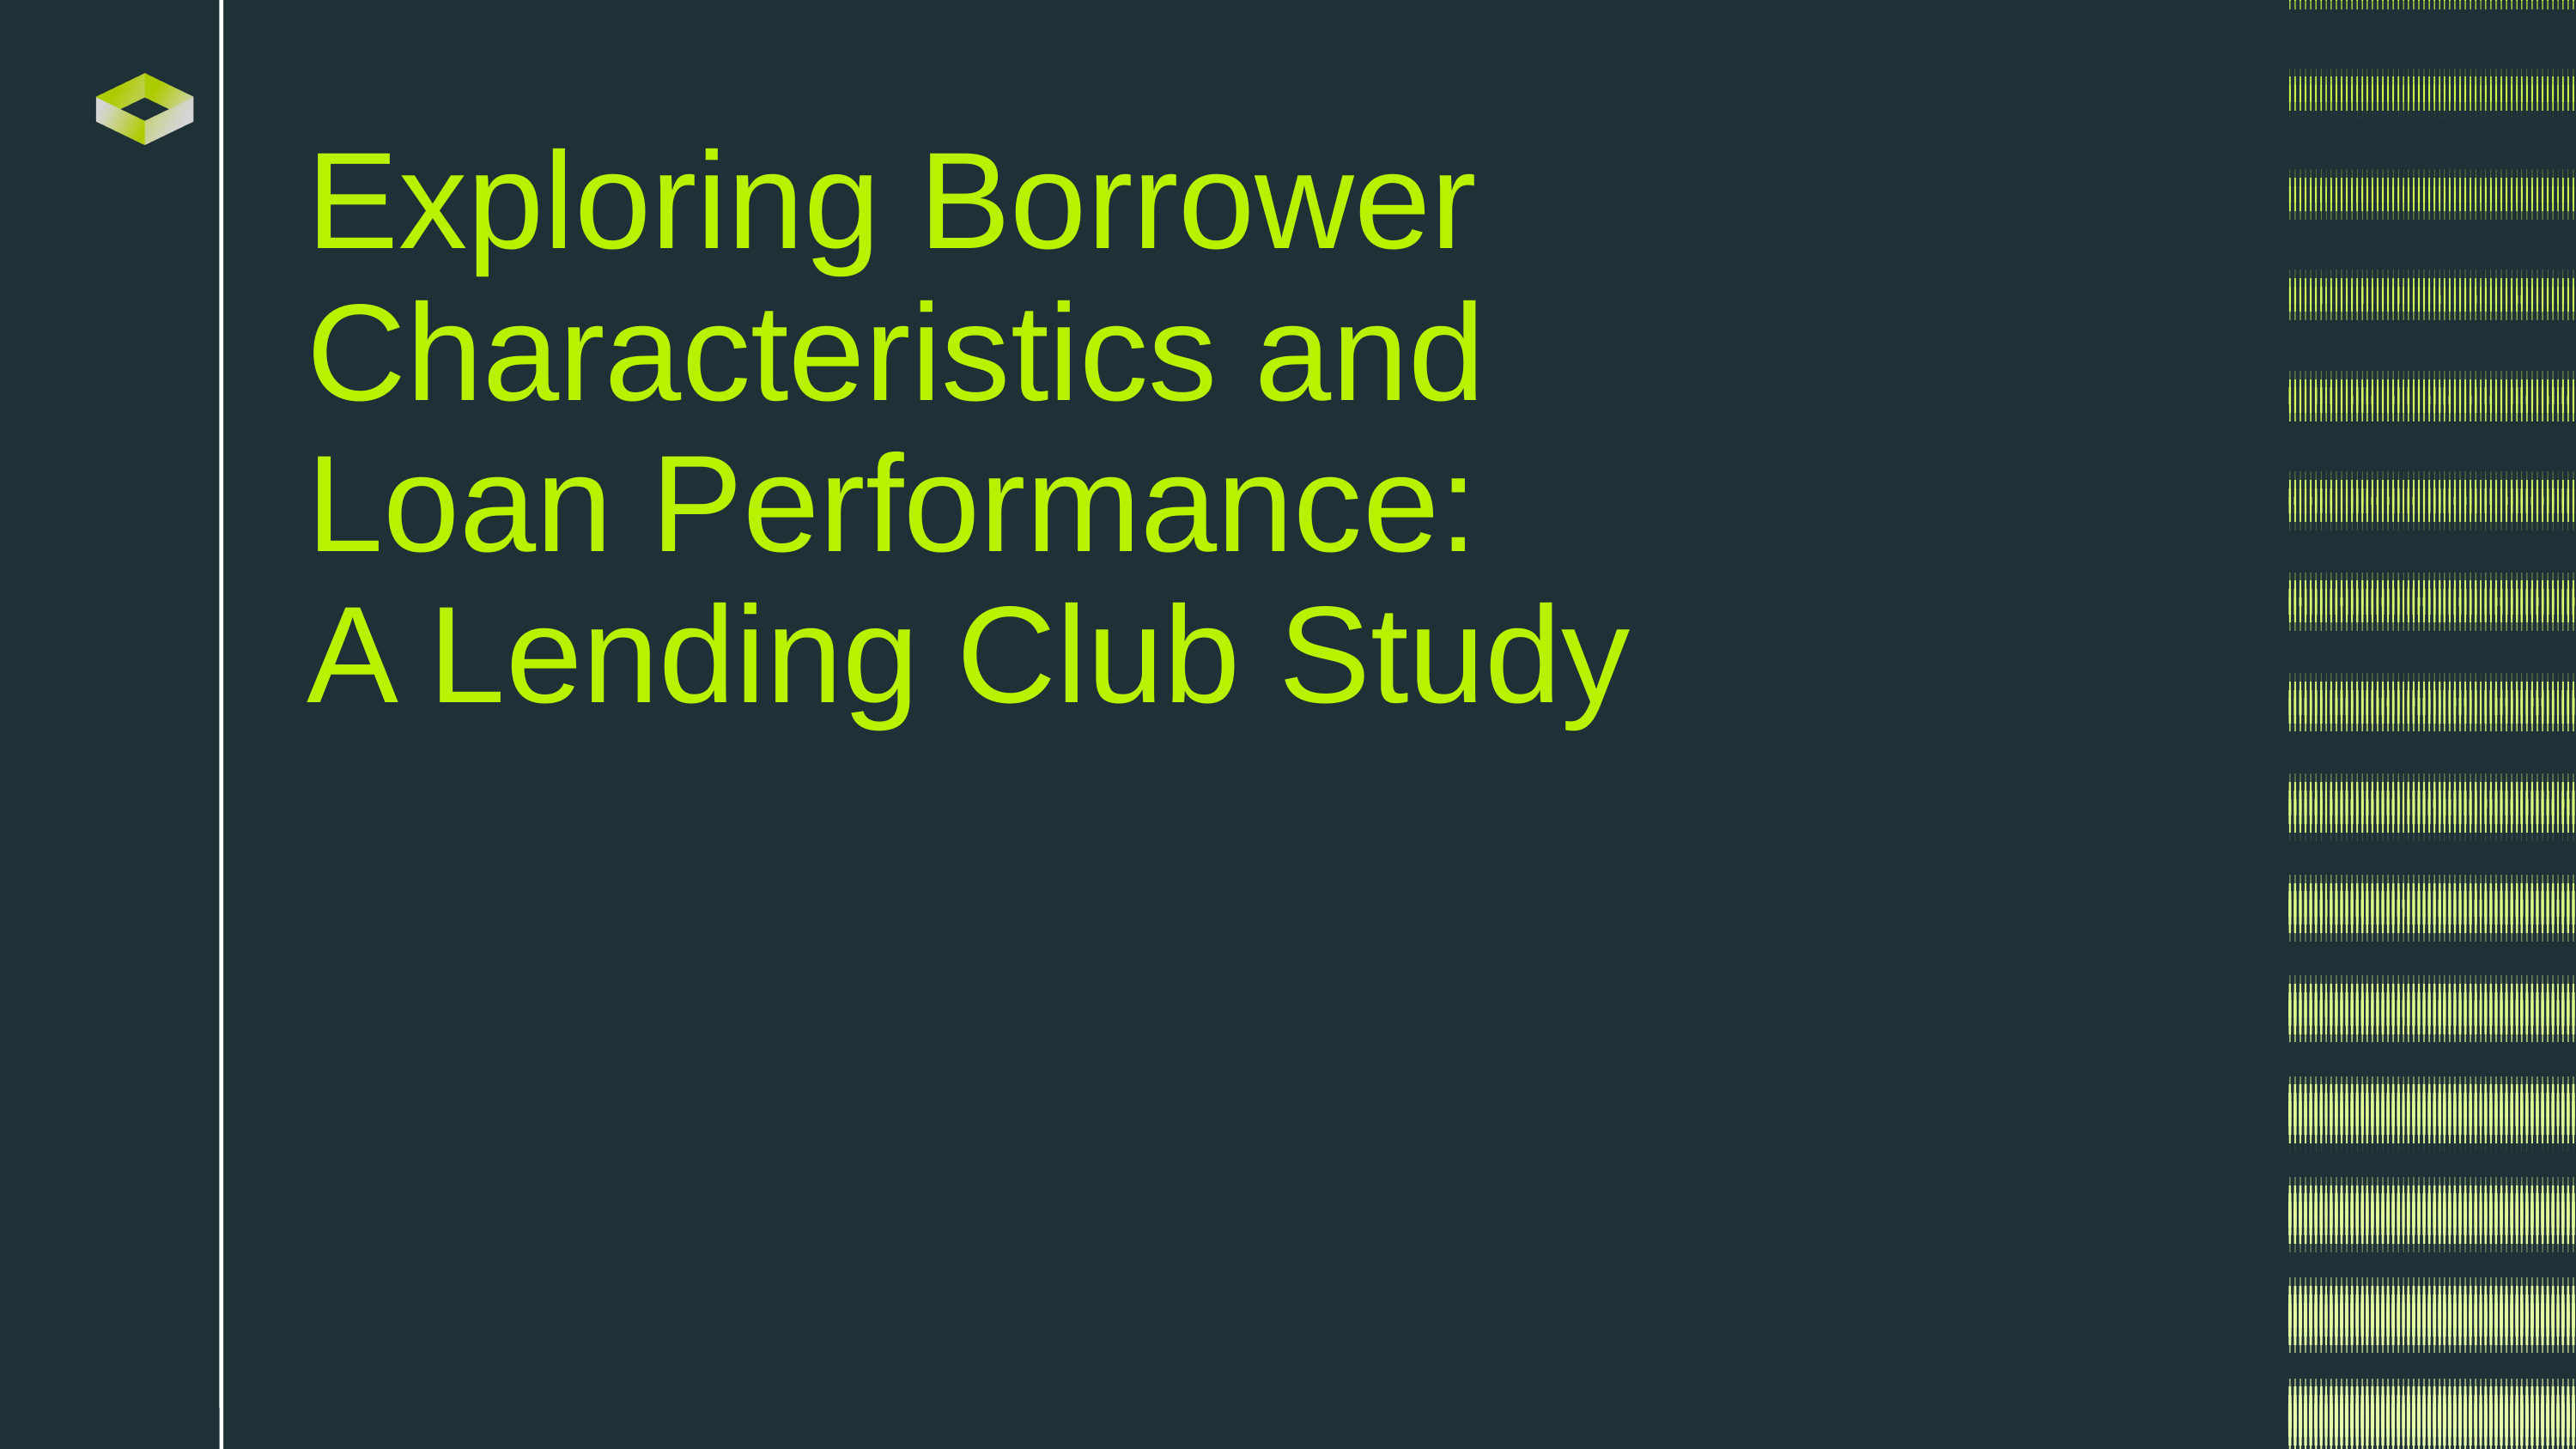

Exploring Borrower Characteristics and Loan Performance:
A Lending Club Study